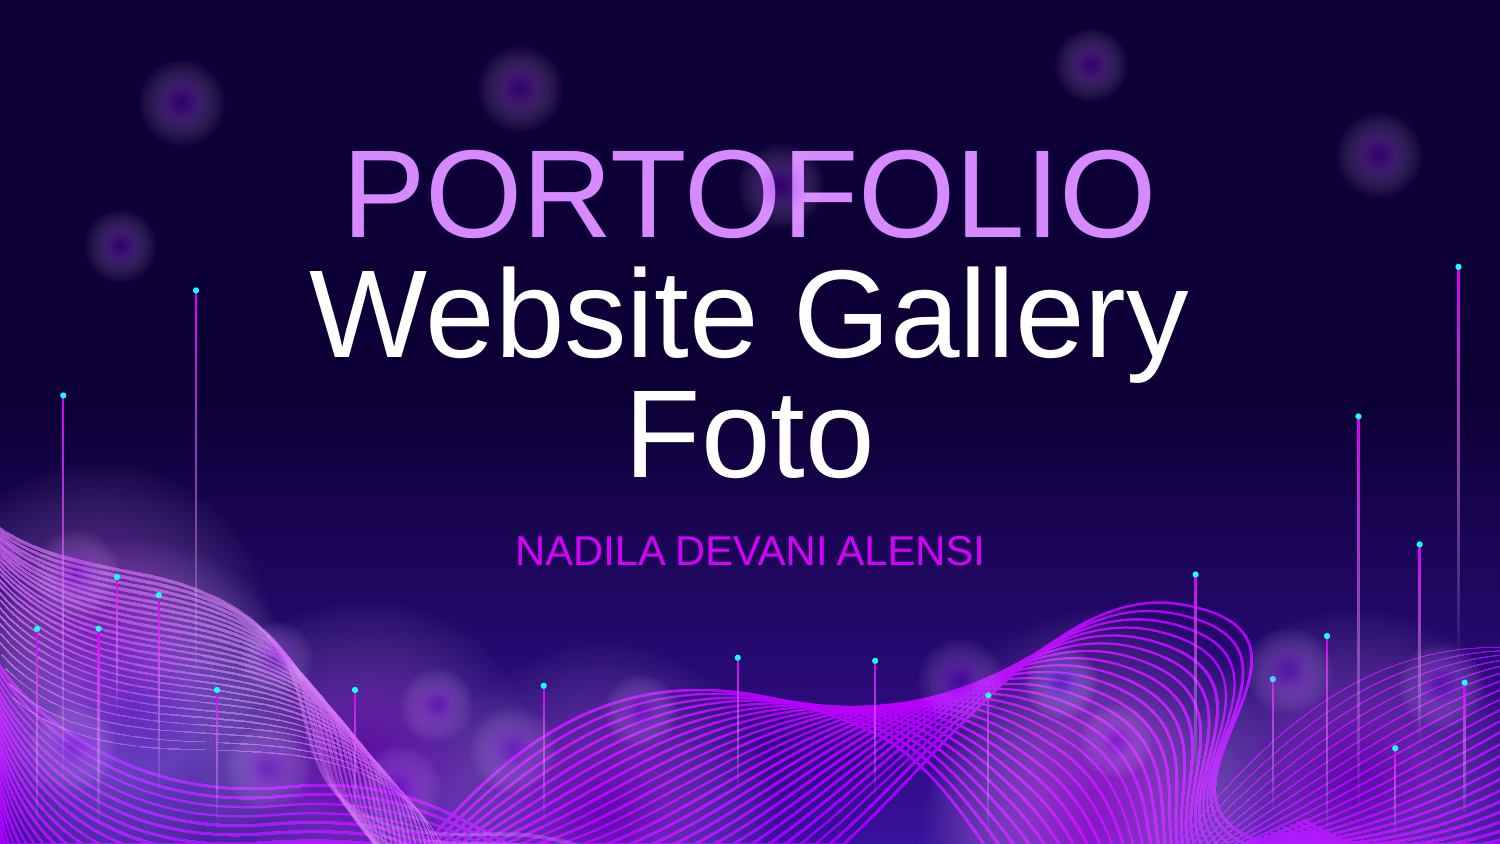

# PORTOFOLIO Website Gallery Foto
NADILA DEVANI ALENSI